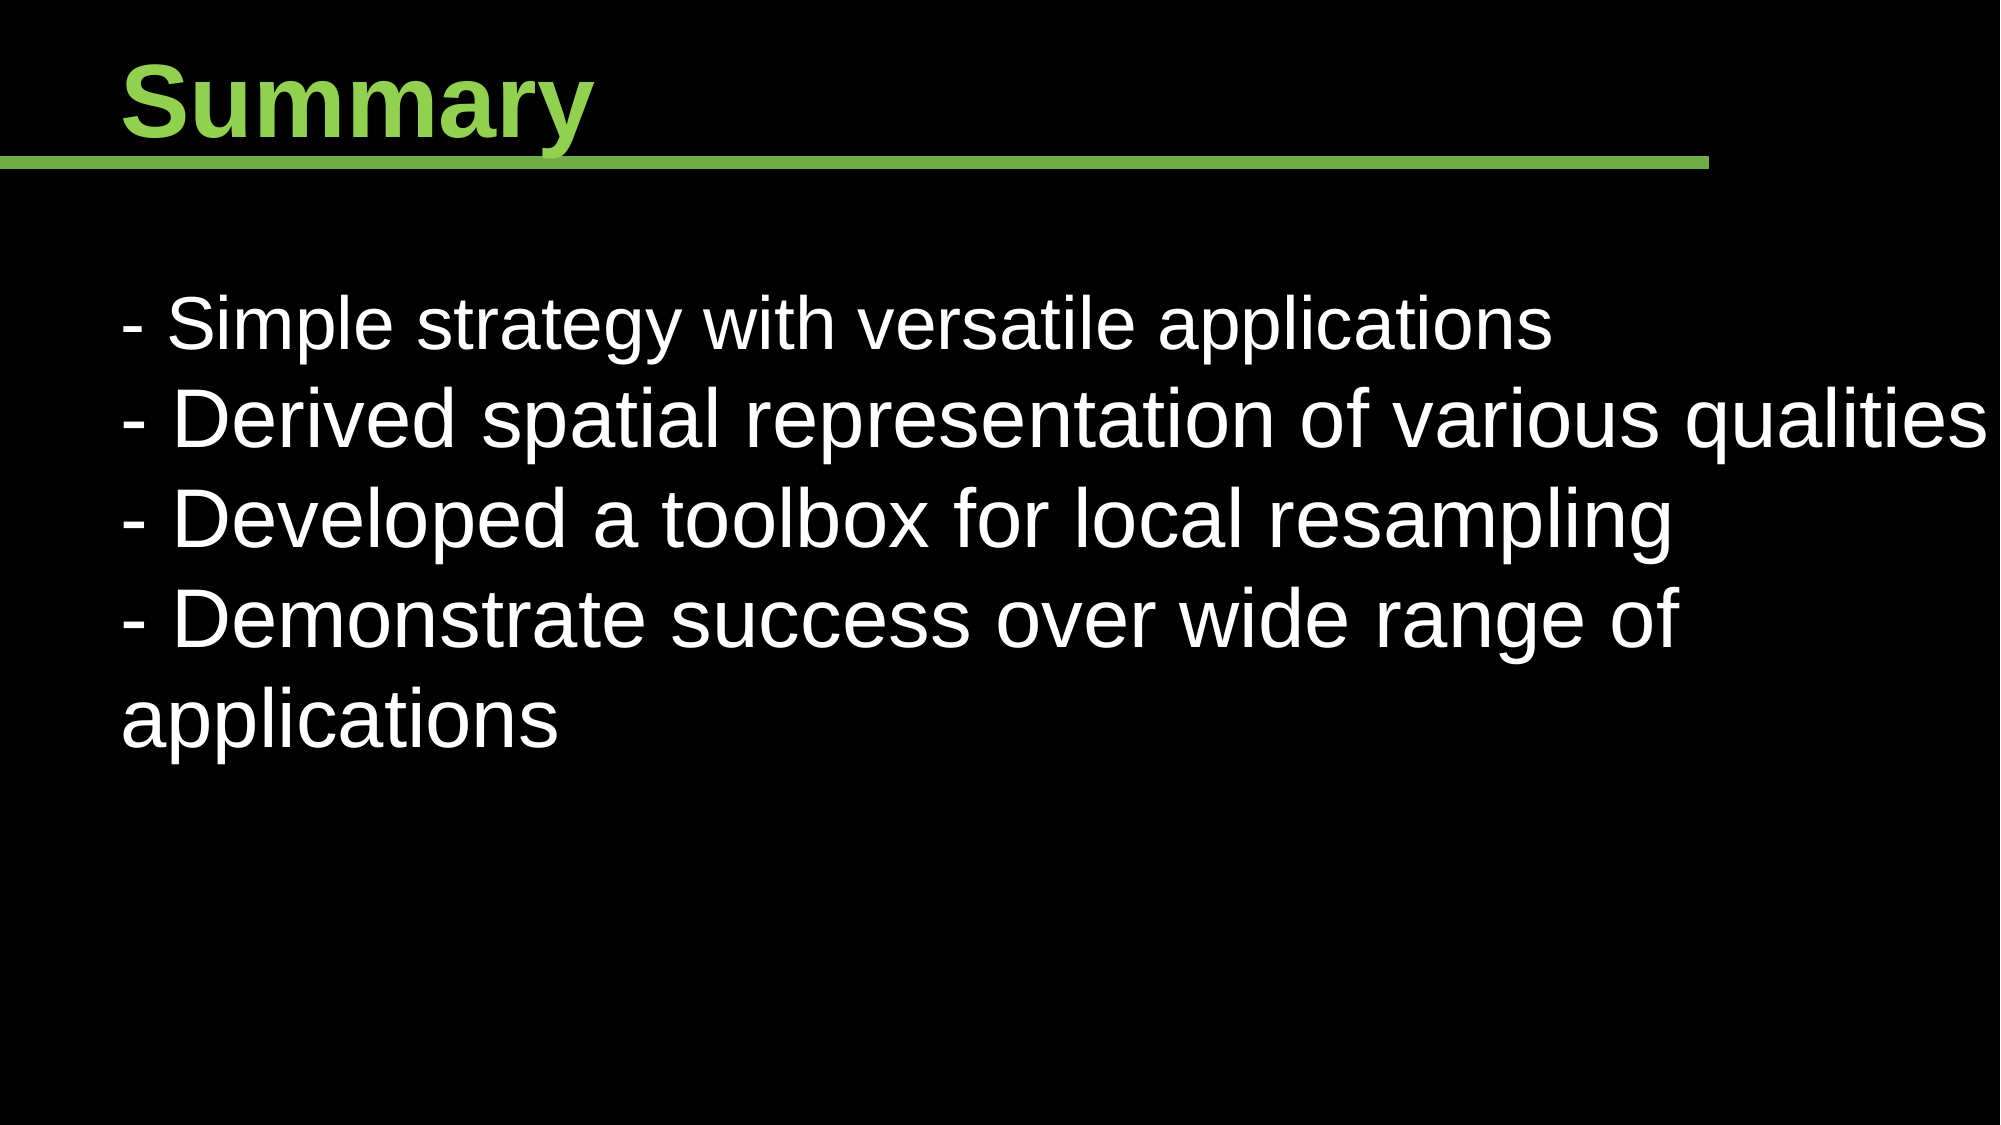

Summary
- Simple strategy with versatile applications
- Derived spatial representation of various qualities
- Developed a toolbox for local resampling
- Demonstrate success over wide range of applications